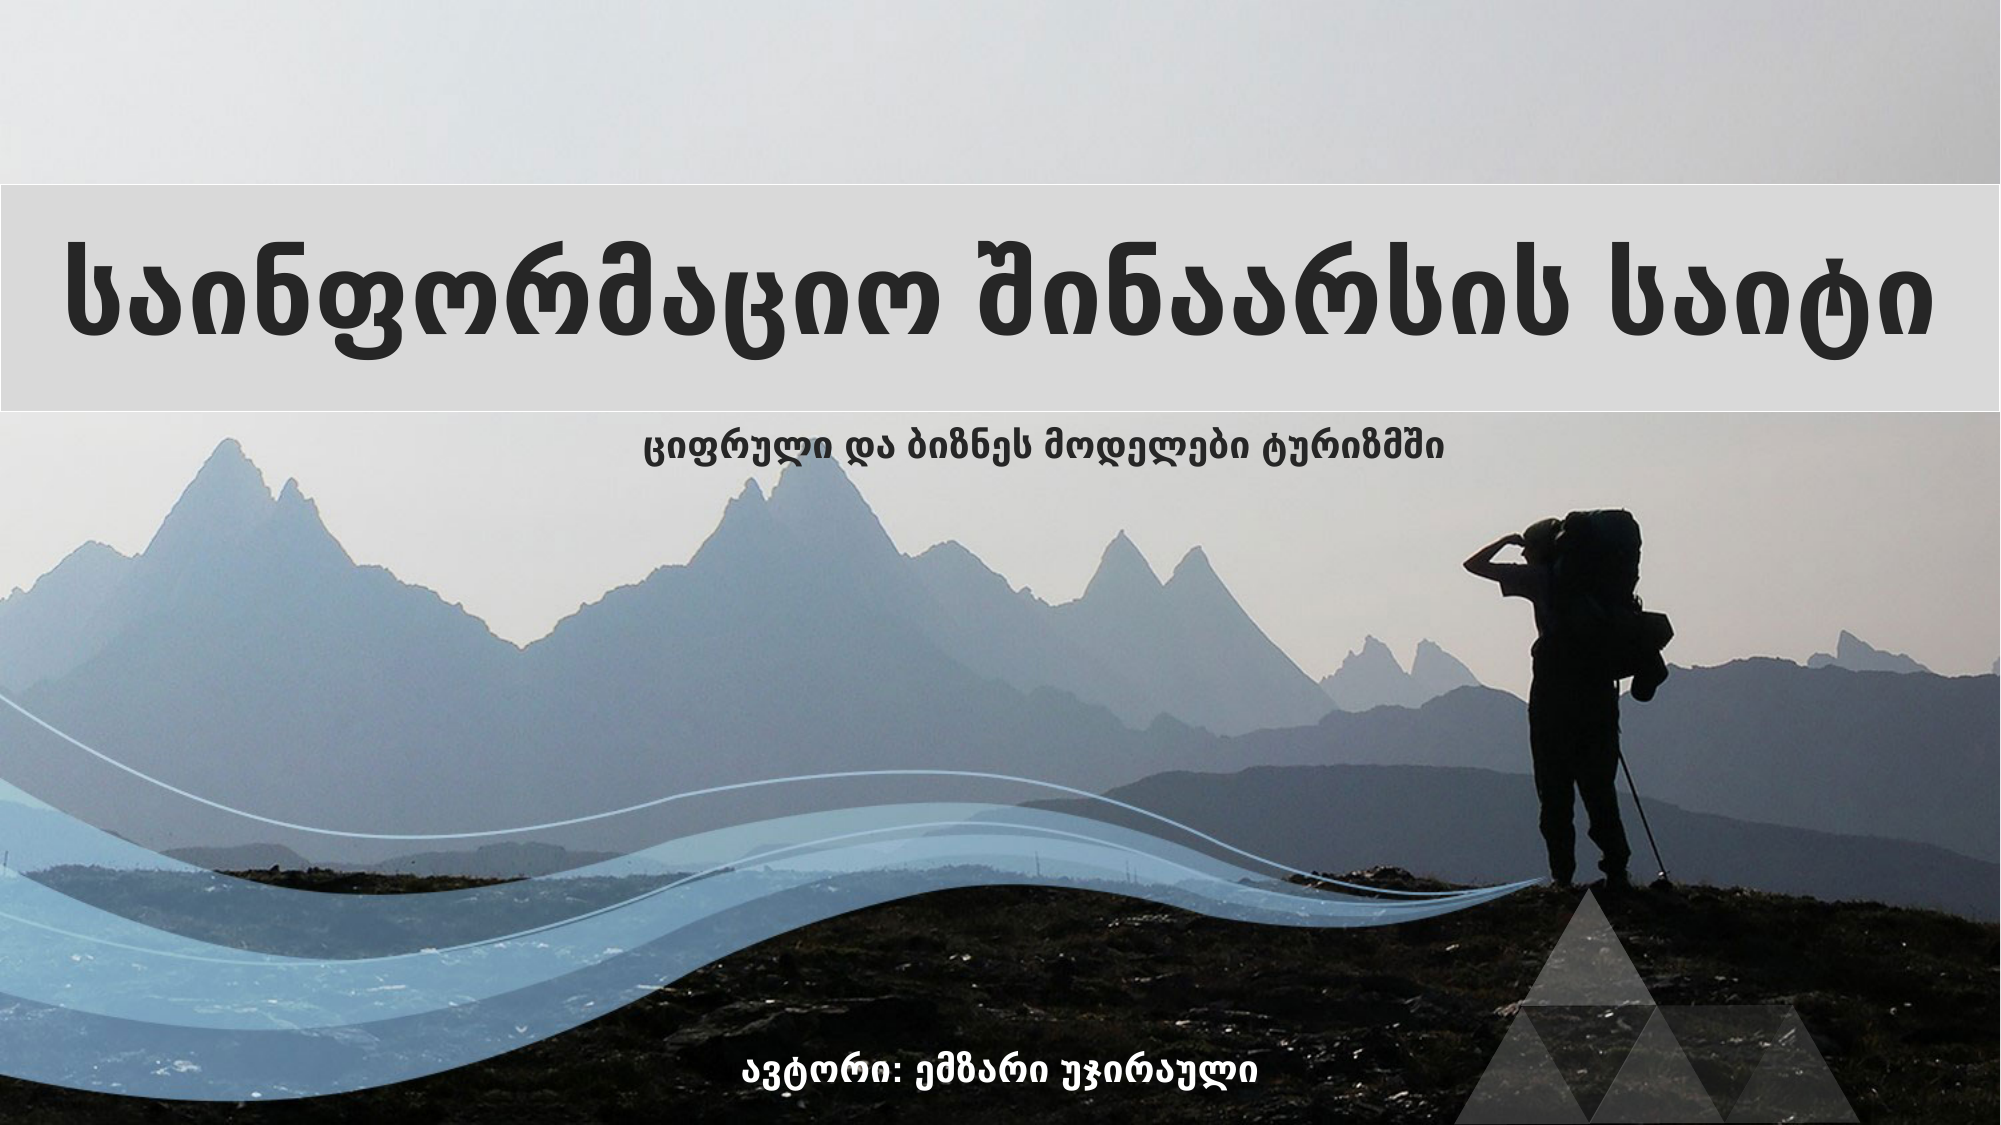

# საინფორმაციო შინაარსის საიტი
ციფრული და ბიზნეს მოდელები ტურიზმში
ავტორი: ემზარი უჯირაული